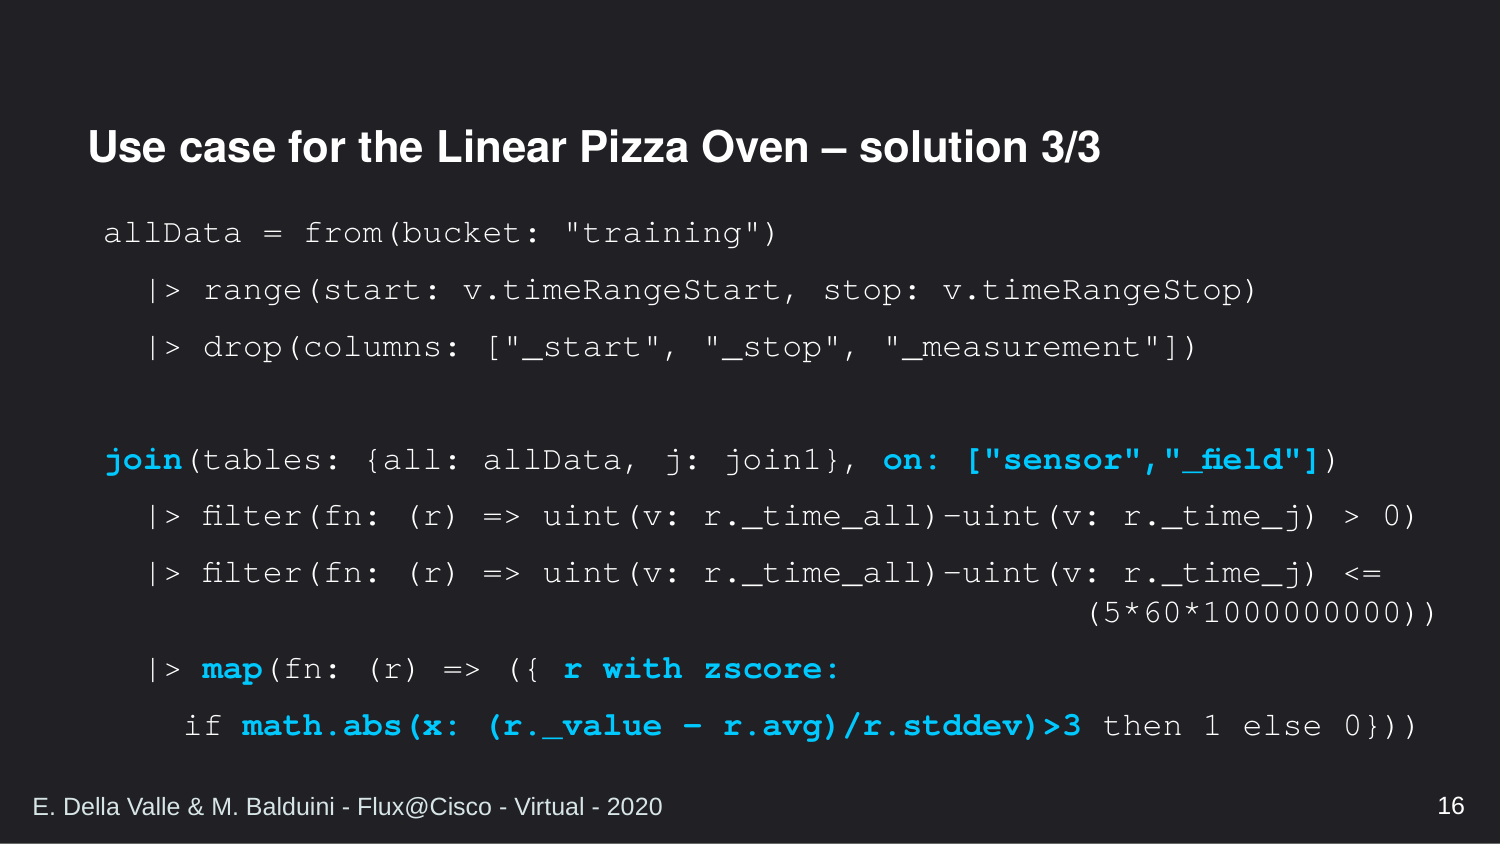

# Use case for the Linear Pizza Oven – solution 3/3
allData = from(bucket: "training")
  |> range(start: v.timeRangeStart, stop: v.timeRangeStop)
  |> drop(columns: ["_start", "_stop", "_measurement"])

join(tables: {all: allData, j: join1}, on: ["sensor","_field"])
  |> filter(fn: (r) => uint(v: r._time_all)-uint(v: r._time_j) > 0)
  |> filter(fn: (r) => uint(v: r._time_all)-uint(v: r._time_j) <=
                                                 (5*60*1000000000))
  |> map(fn: (r) => ({ r with zscore:
    if math.abs(x: (r._value - r.avg)/r.stddev)>3 then 1 else 0}))
16
E. Della Valle & M. Balduini - Flux@Cisco - Virtual - 2020